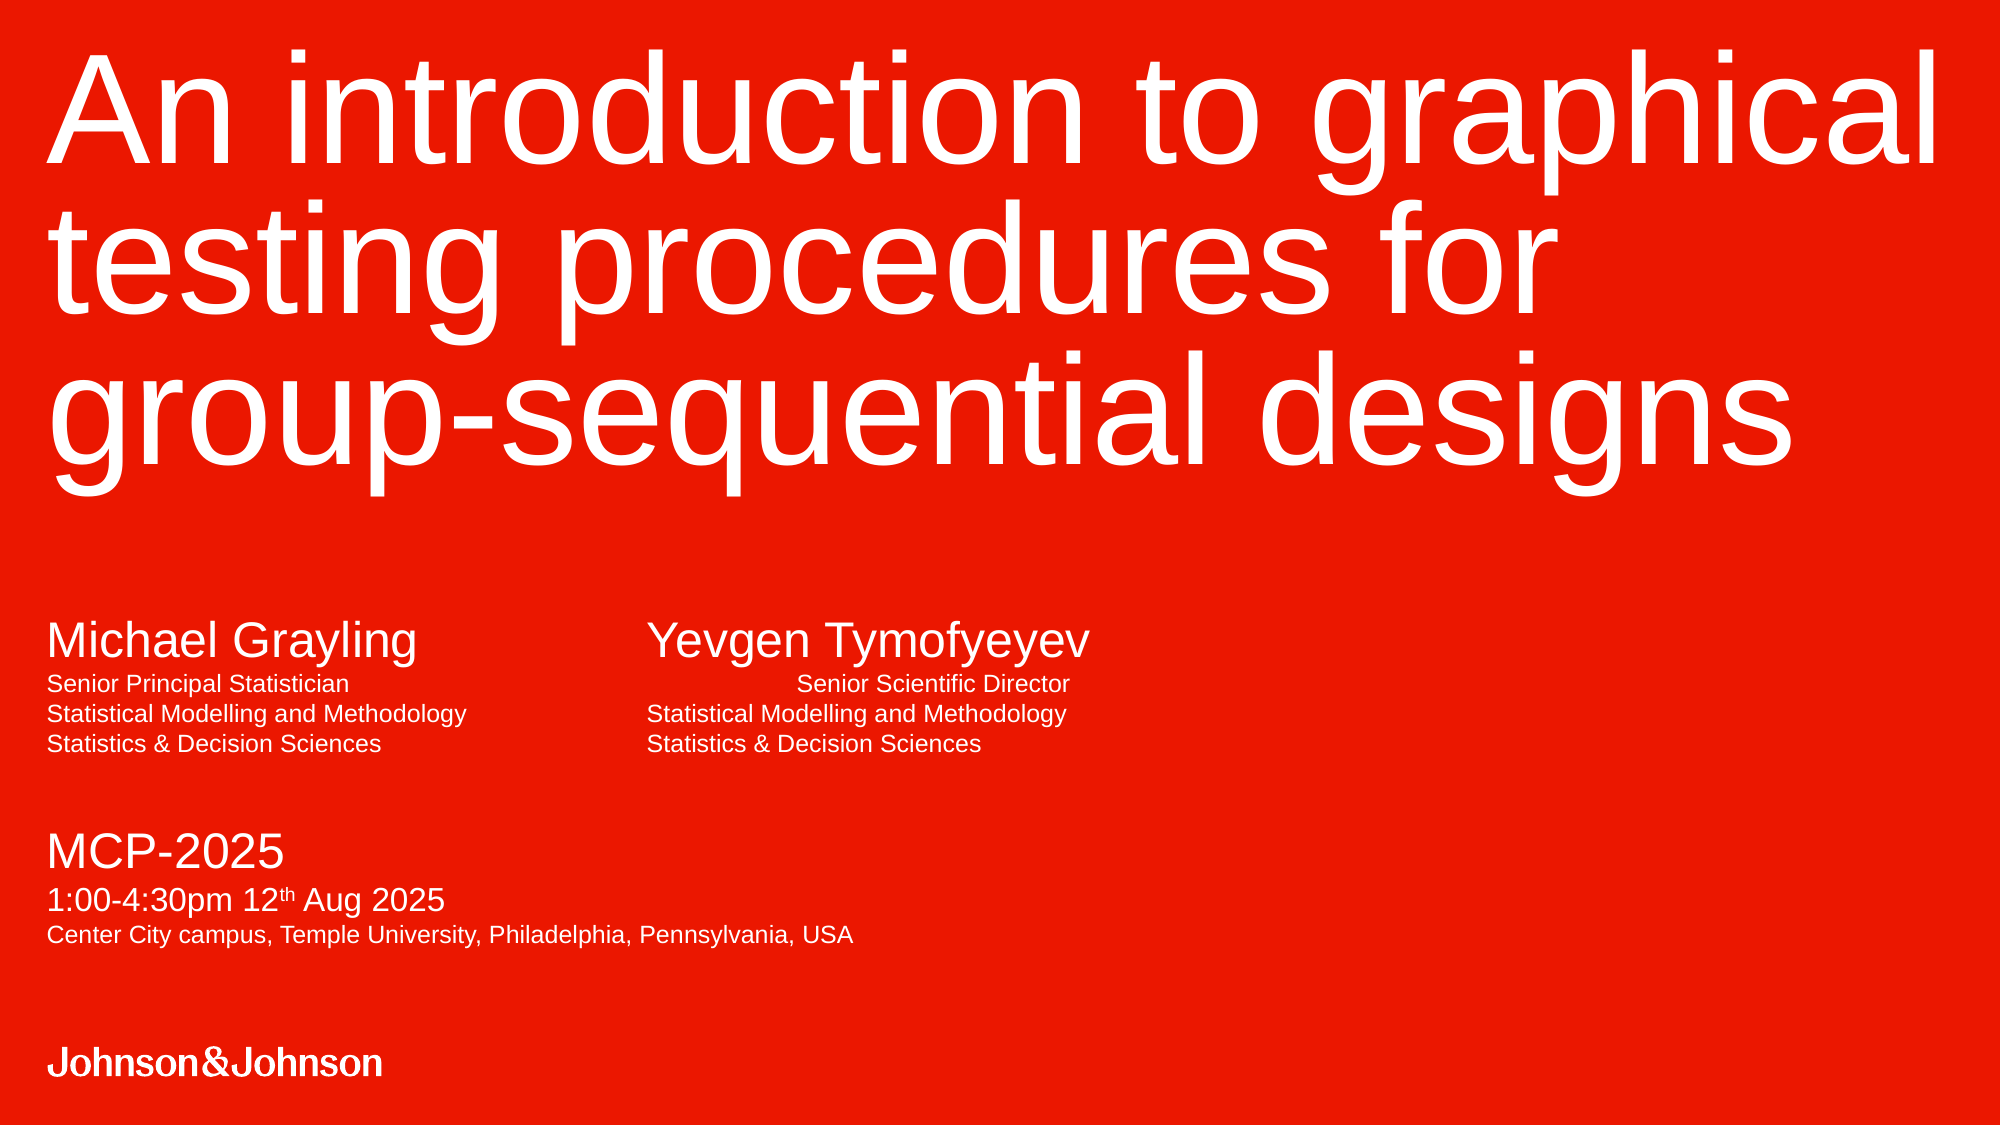

# An introduction to graphical testing procedures for group-sequential designs
Michael Grayling		Yevgen Tymofyeyev
Senior Principal Statistician			Senior Scientific Director
Statistical Modelling and Methodology		Statistical Modelling and Methodology
Statistics & Decision Sciences		Statistics & Decision Sciences
MCP-2025
1:00-4:30pm 12th Aug 2025
Center City campus, Temple University, Philadelphia, Pennsylvania, USA